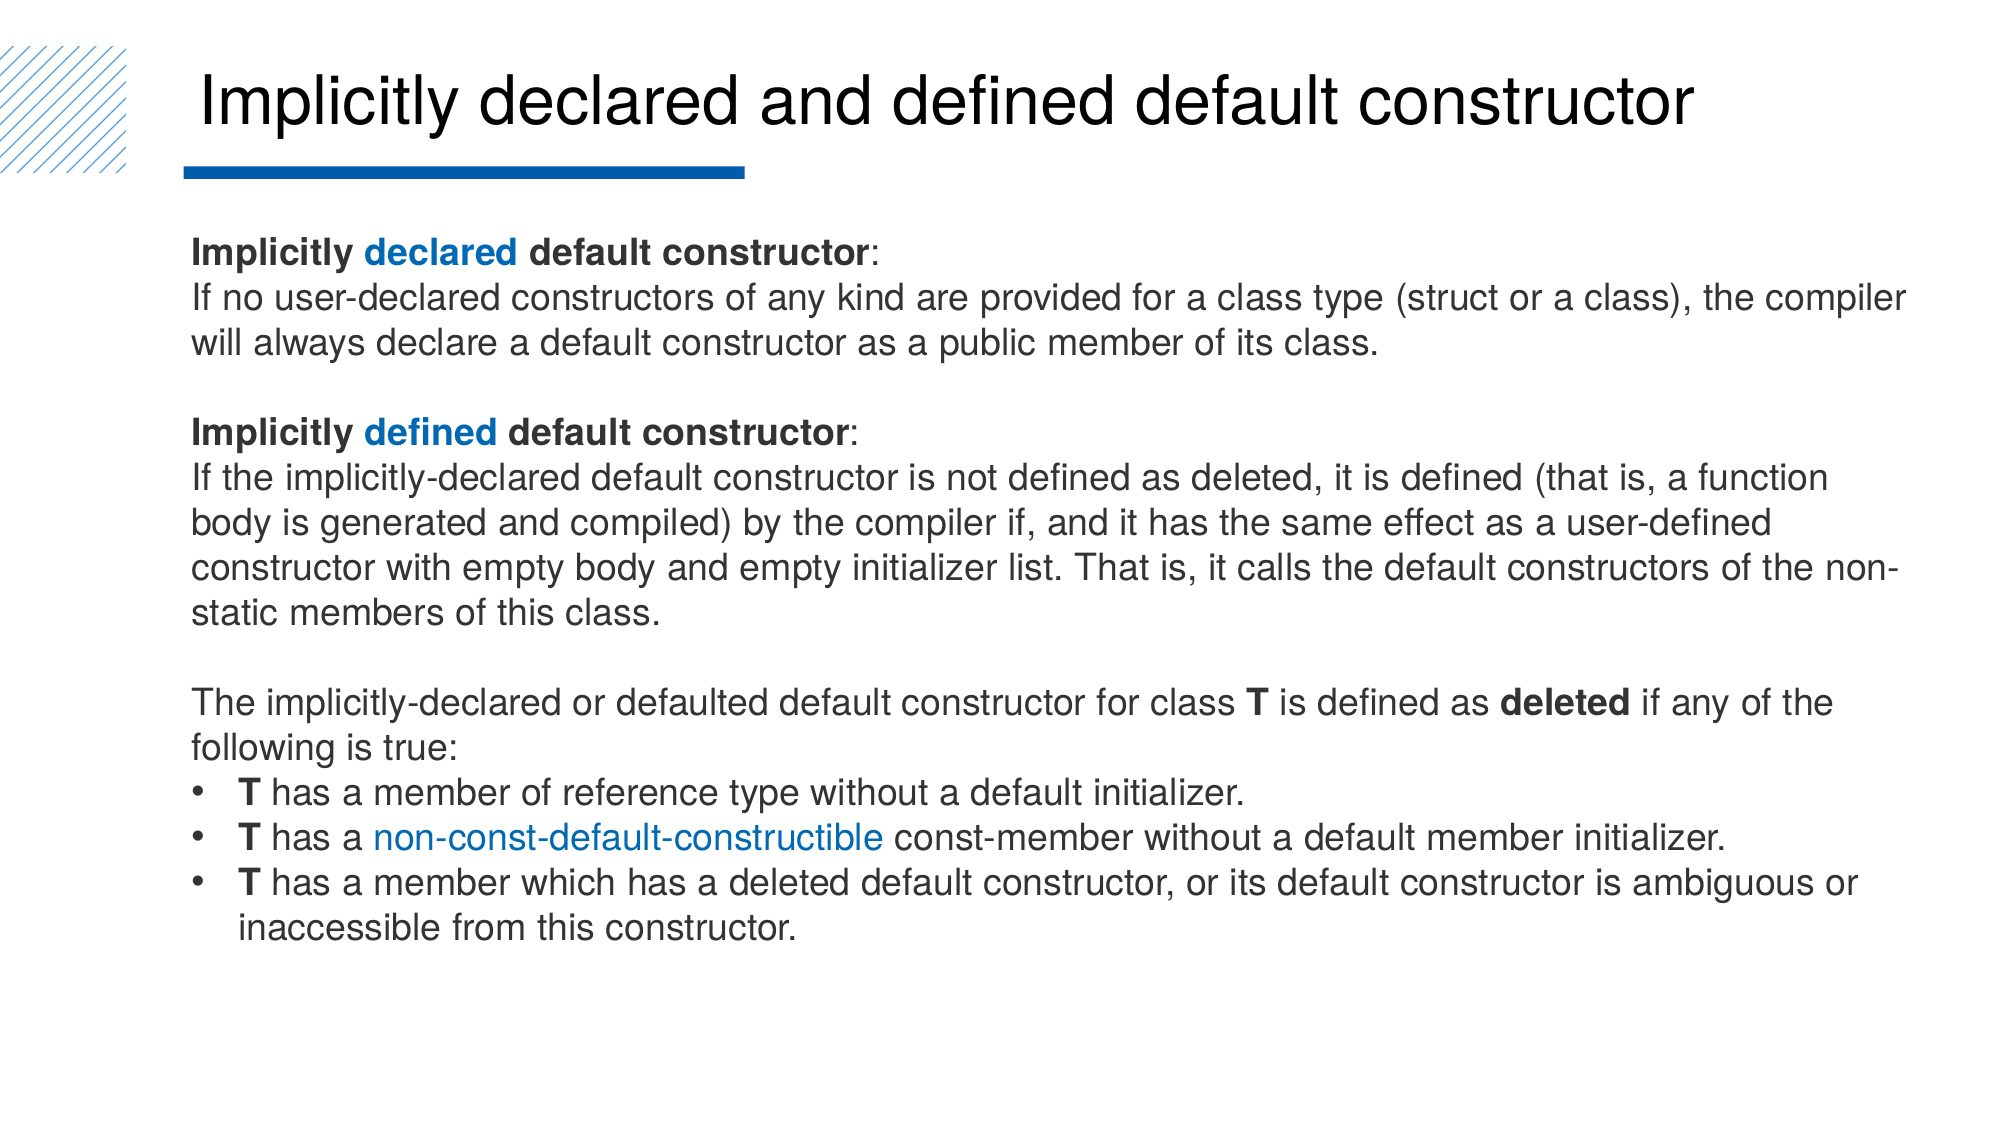

Implicitly declared and defined default constructor
Implicitly declared default constructor:
If no user-declared constructors of any kind are provided for a class type (struct or a class), the compiler will always declare a default constructor as a public member of its class.

Implicitly defined default constructor:
If the implicitly-declared default constructor is not defined as deleted, it is defined (that is, a function body is generated and compiled) by the compiler if, and it has the same effect as a user-defined constructor with empty body and empty initializer list. That is, it calls the default constructors of the non-static members of this class.
The implicitly-declared or defaulted default constructor for class T is defined as deleted if any of the following is true:
T has a member of reference type without a default initializer.
T has a non-const-default-constructible const-member without a default member initializer.
T has a member which has a deleted default constructor, or its default constructor is ambiguous or inaccessible from this constructor.